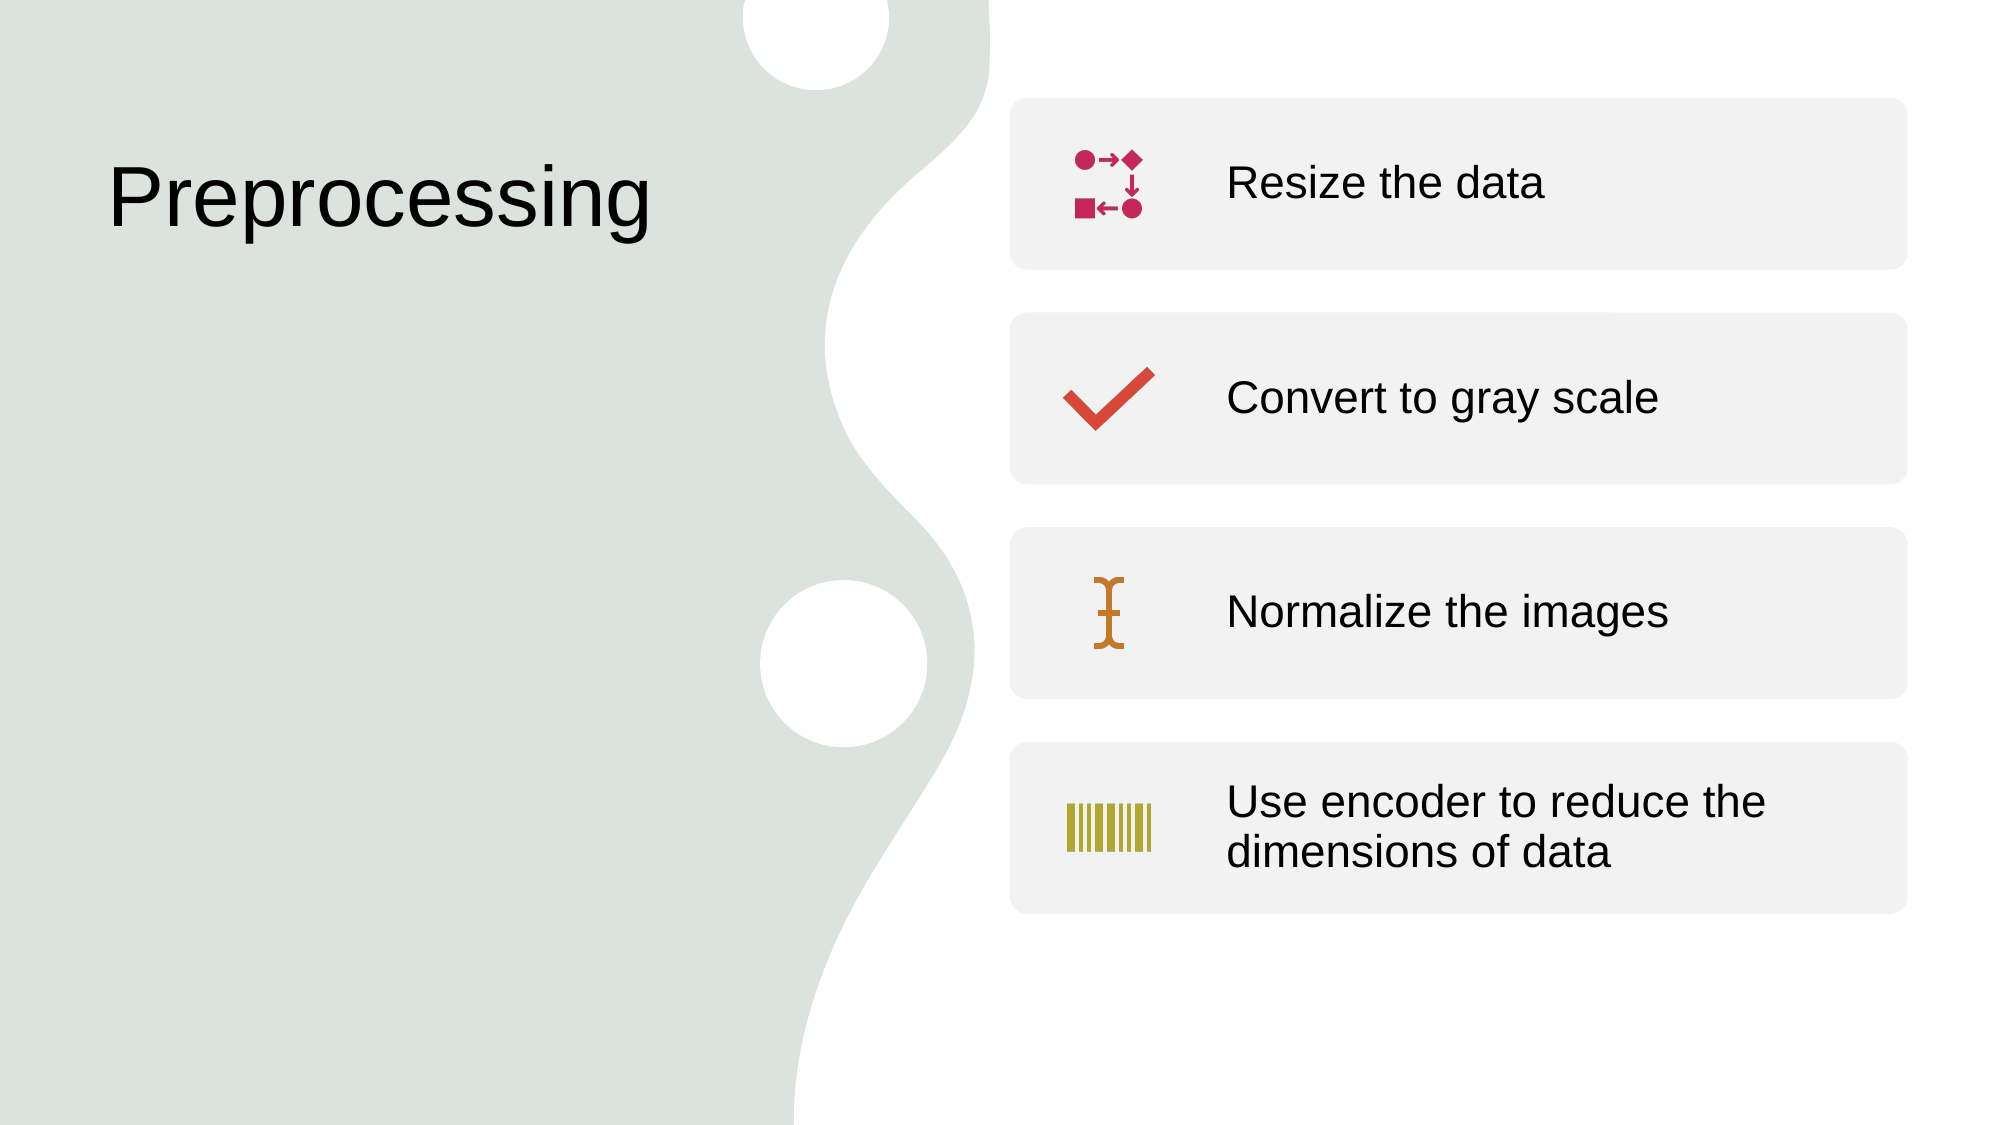

Resize the data
Convert to gray scale
Normalize the images
Use encoder to reduce the dimensions of data
# Preprocessing